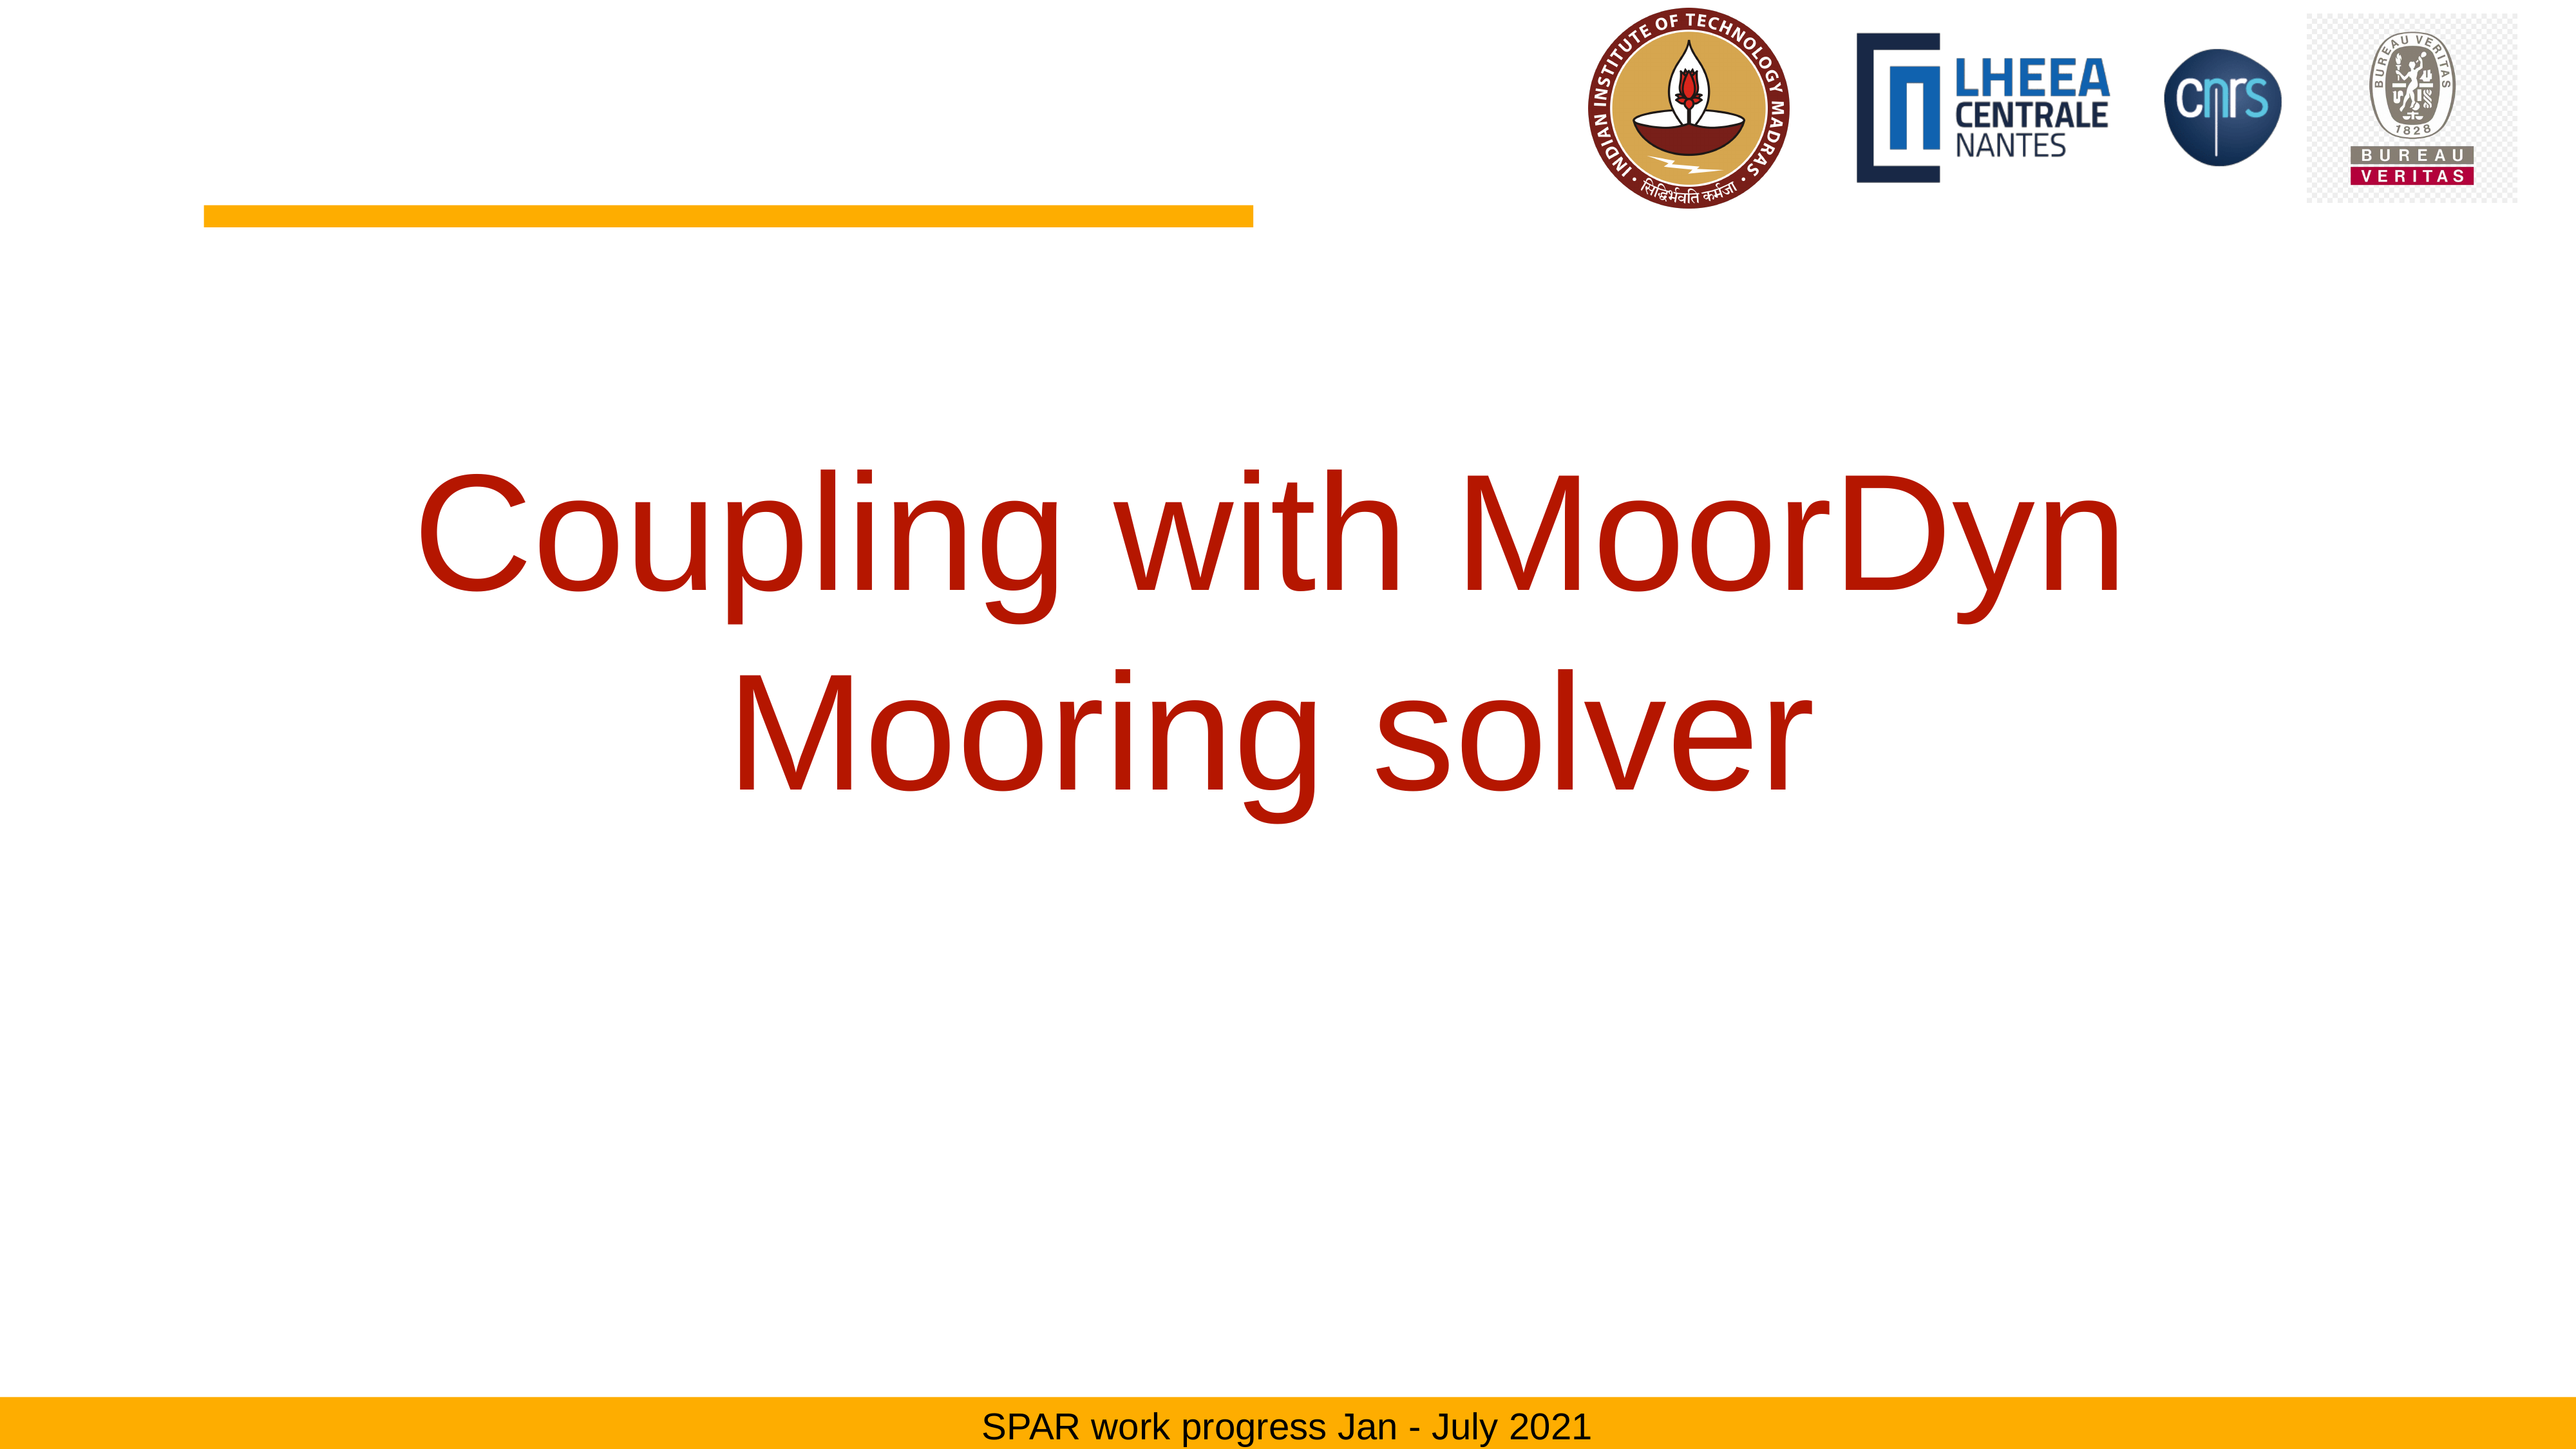

# Coupling with MoorDyn Mooring solver
39